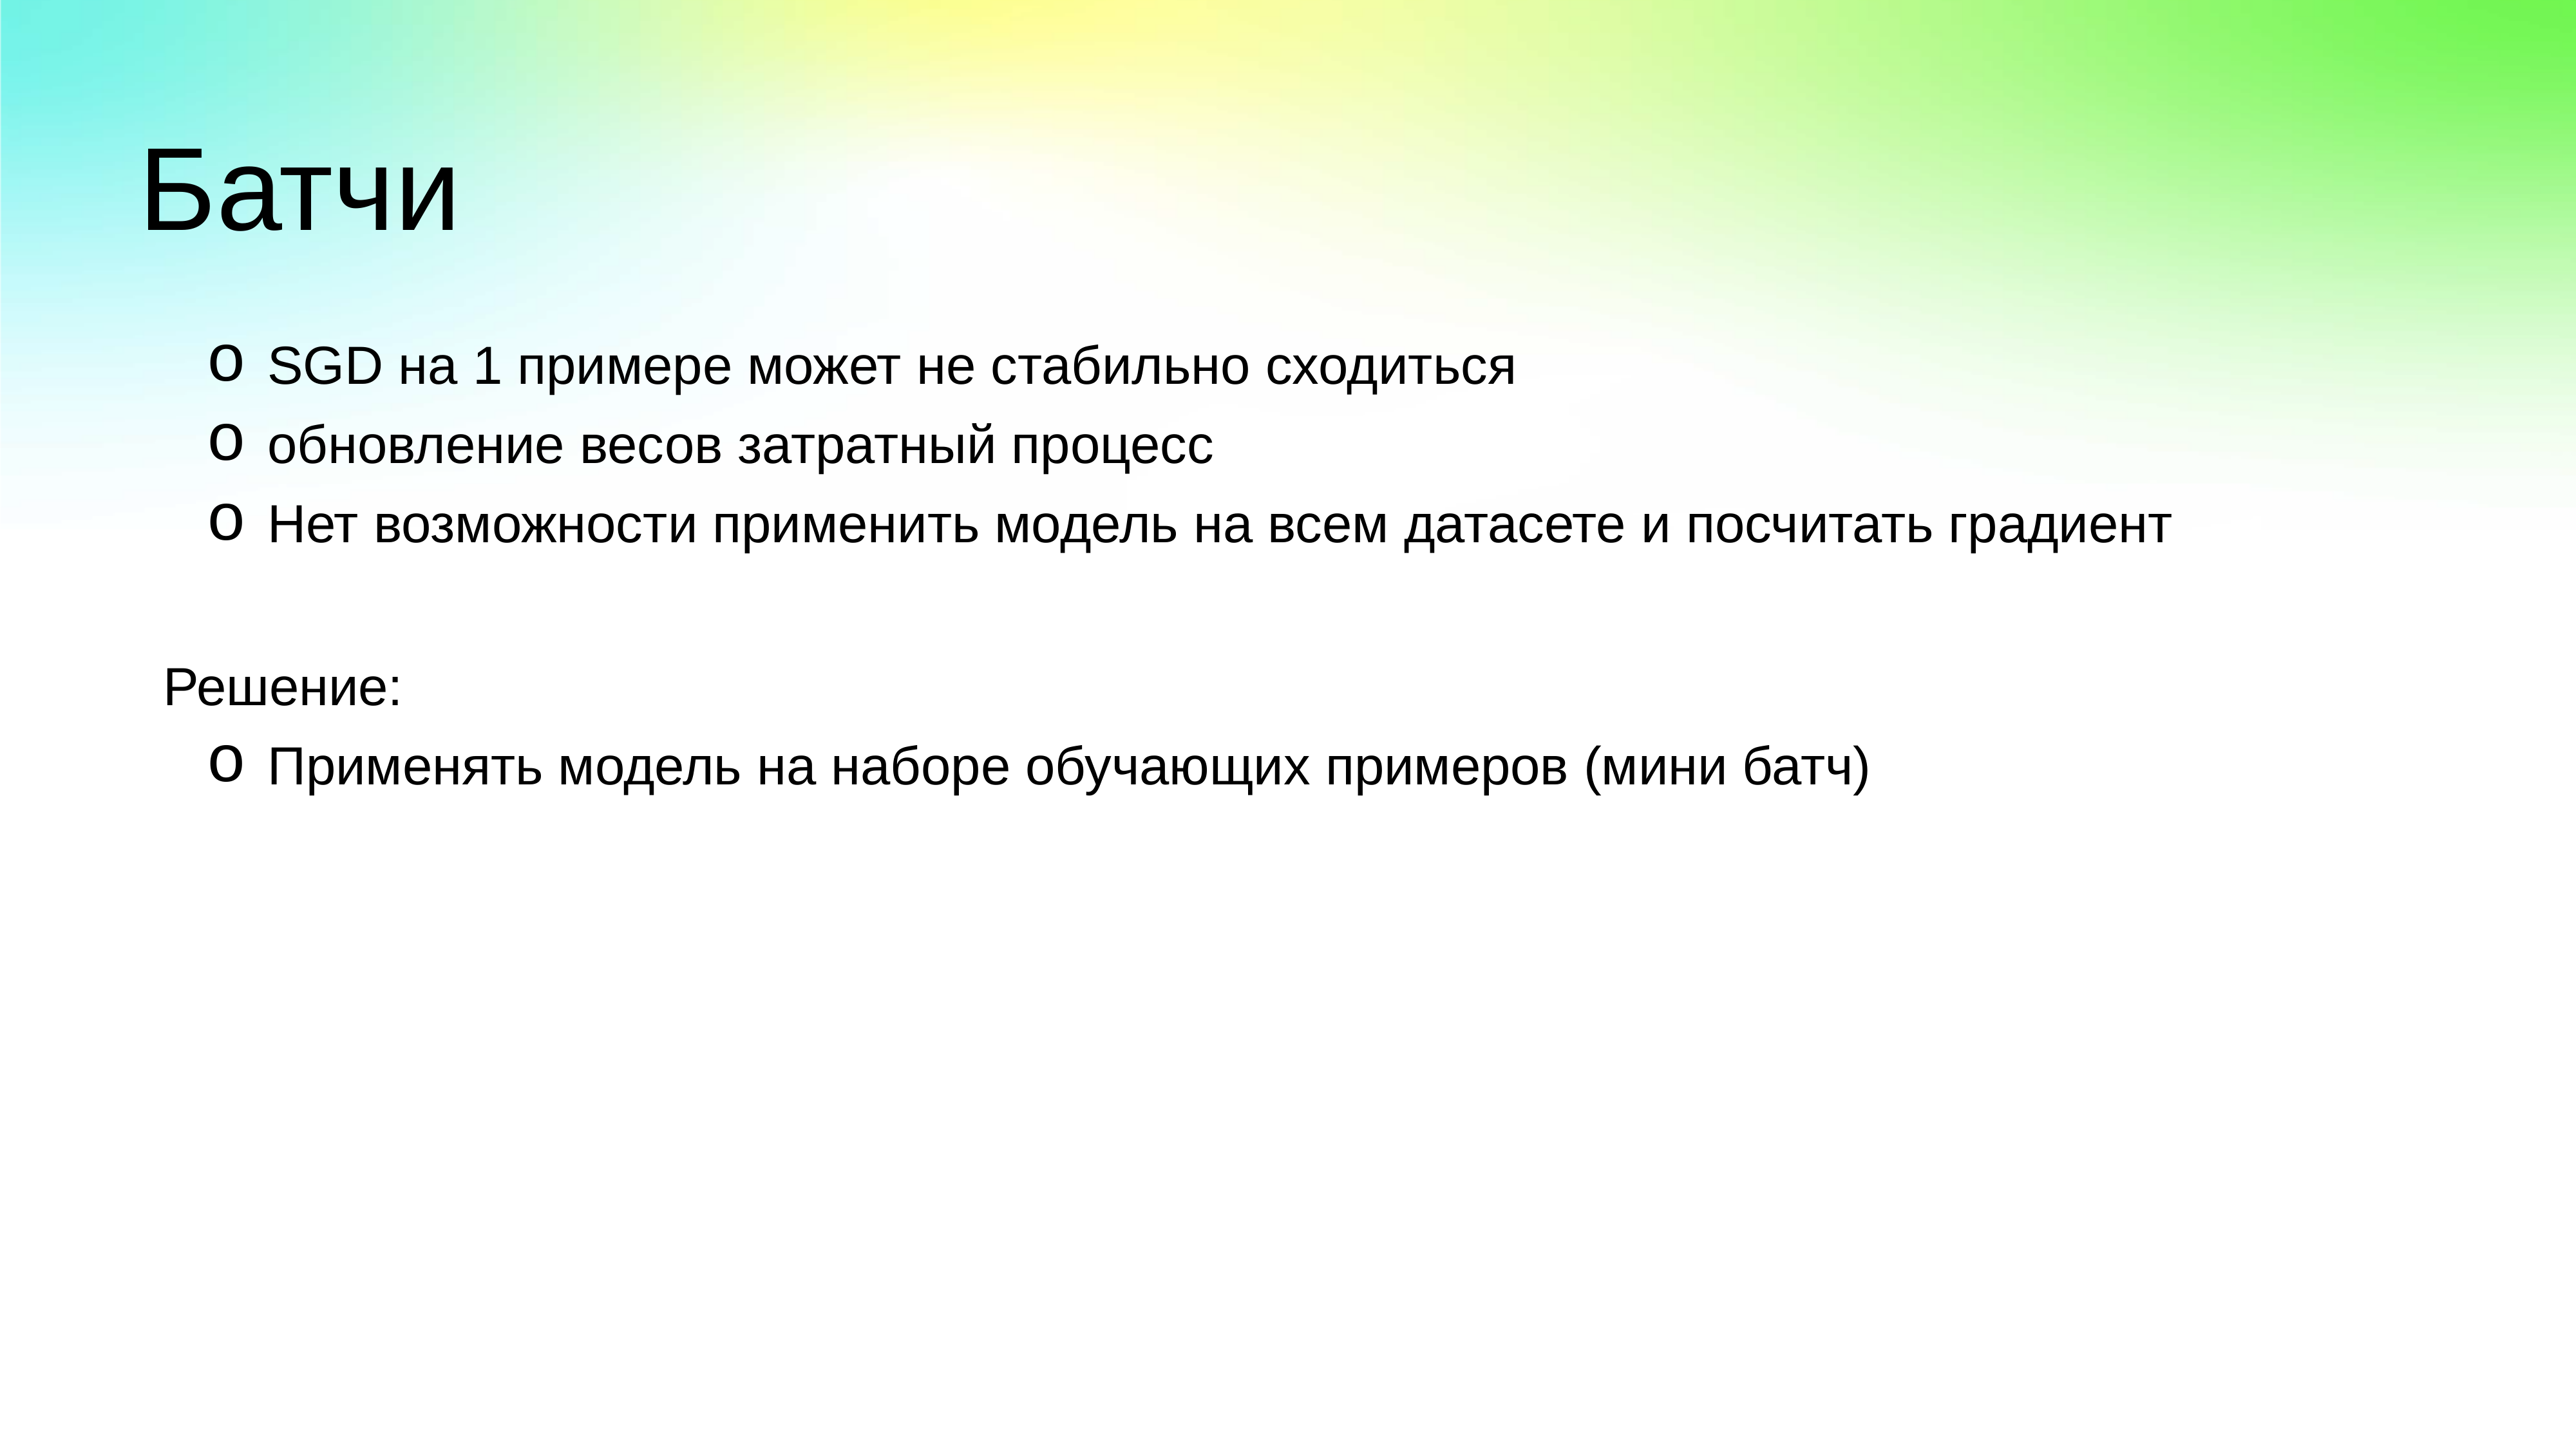

# Батчи
SGD на 1 примере может не стабильно сходиться
обновление весов затратный процесс
Нет возможности применить модель на всем датасете и посчитать градиент

Решение:
Применять модель на наборе обучающих примеров (мини батч)